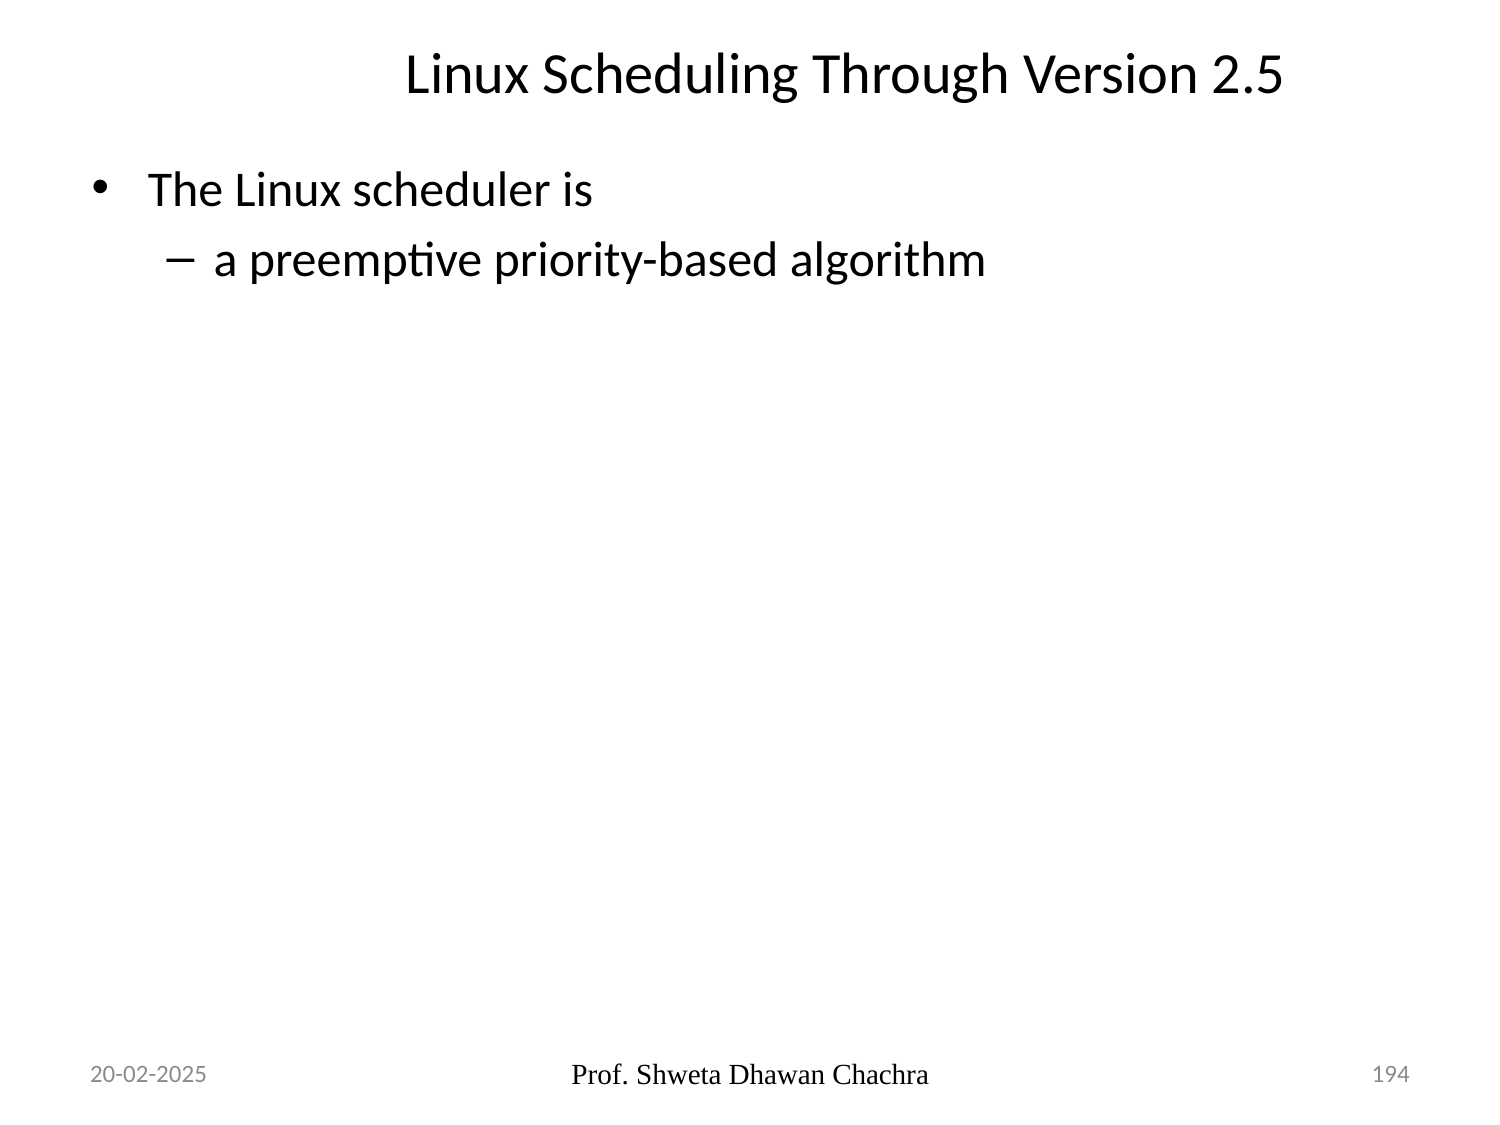

# Linux Scheduling Through Version 2.5
The Linux scheduler is
a preemptive priority-based algorithm
20-02-2025
Prof. Shweta Dhawan Chachra
194